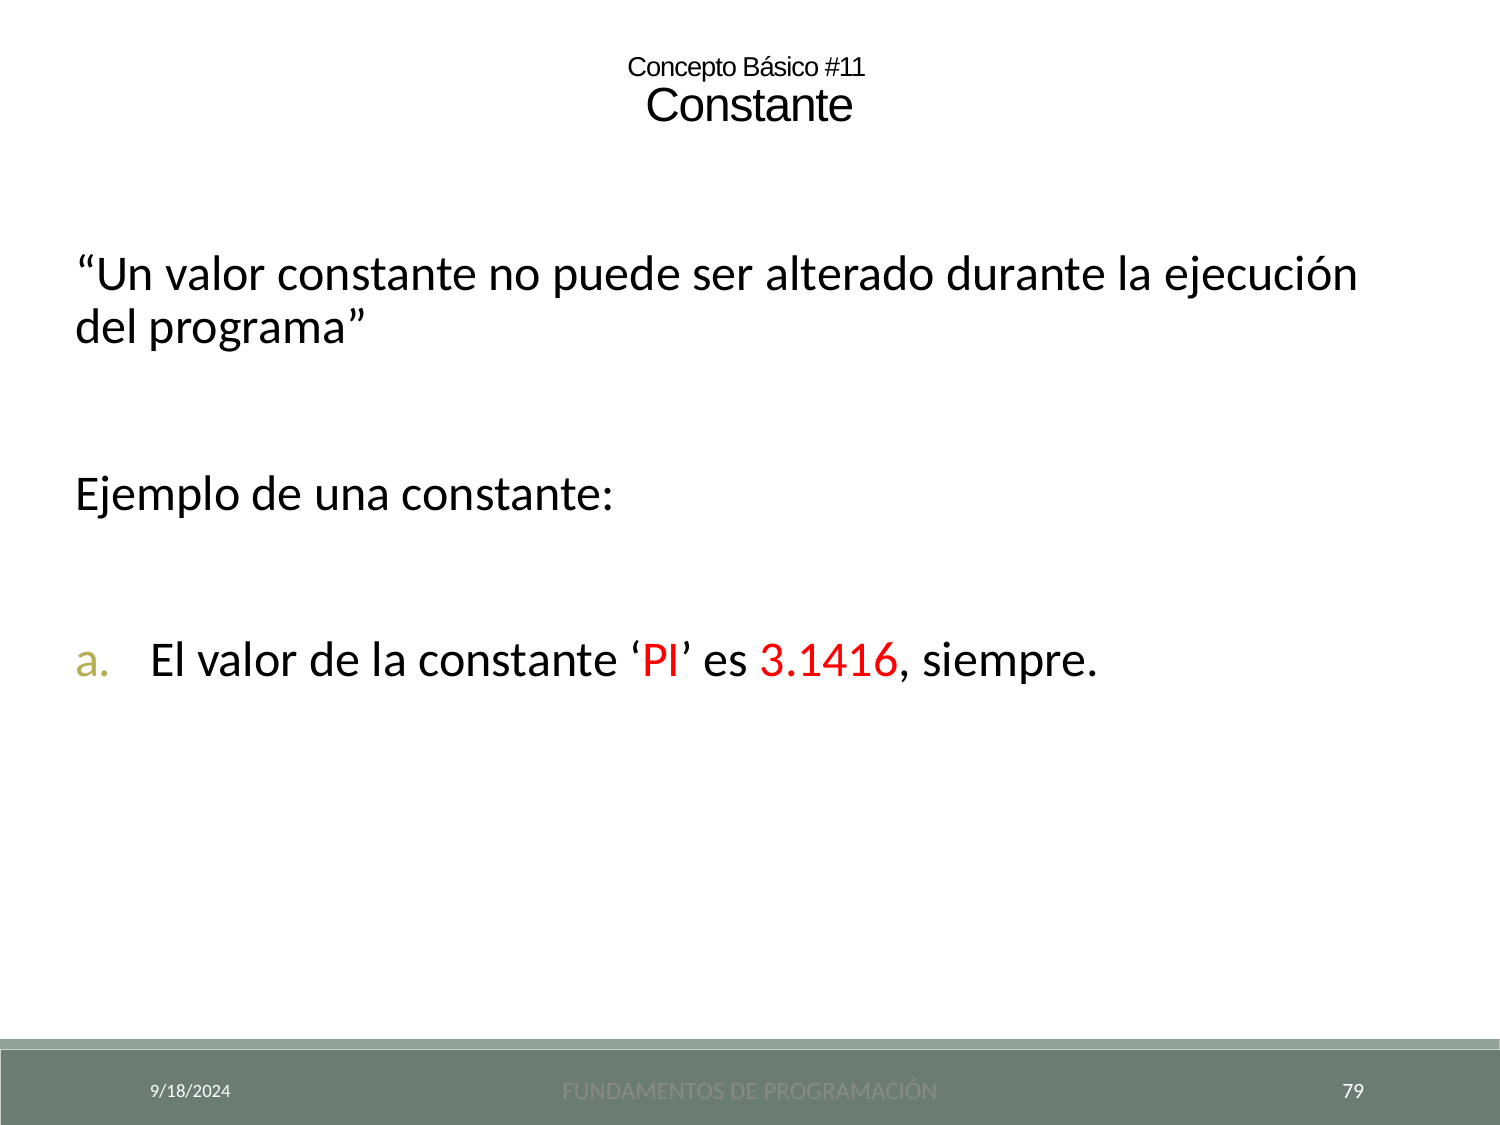

Concepto Básico #11
Constante
“Un valor constante no puede ser alterado durante la ejecución del programa”

Ejemplo de una constante:

El valor de la constante ‘PI’ es 3.1416, siempre.

9/18/2024
Fundamentos de Programación
79